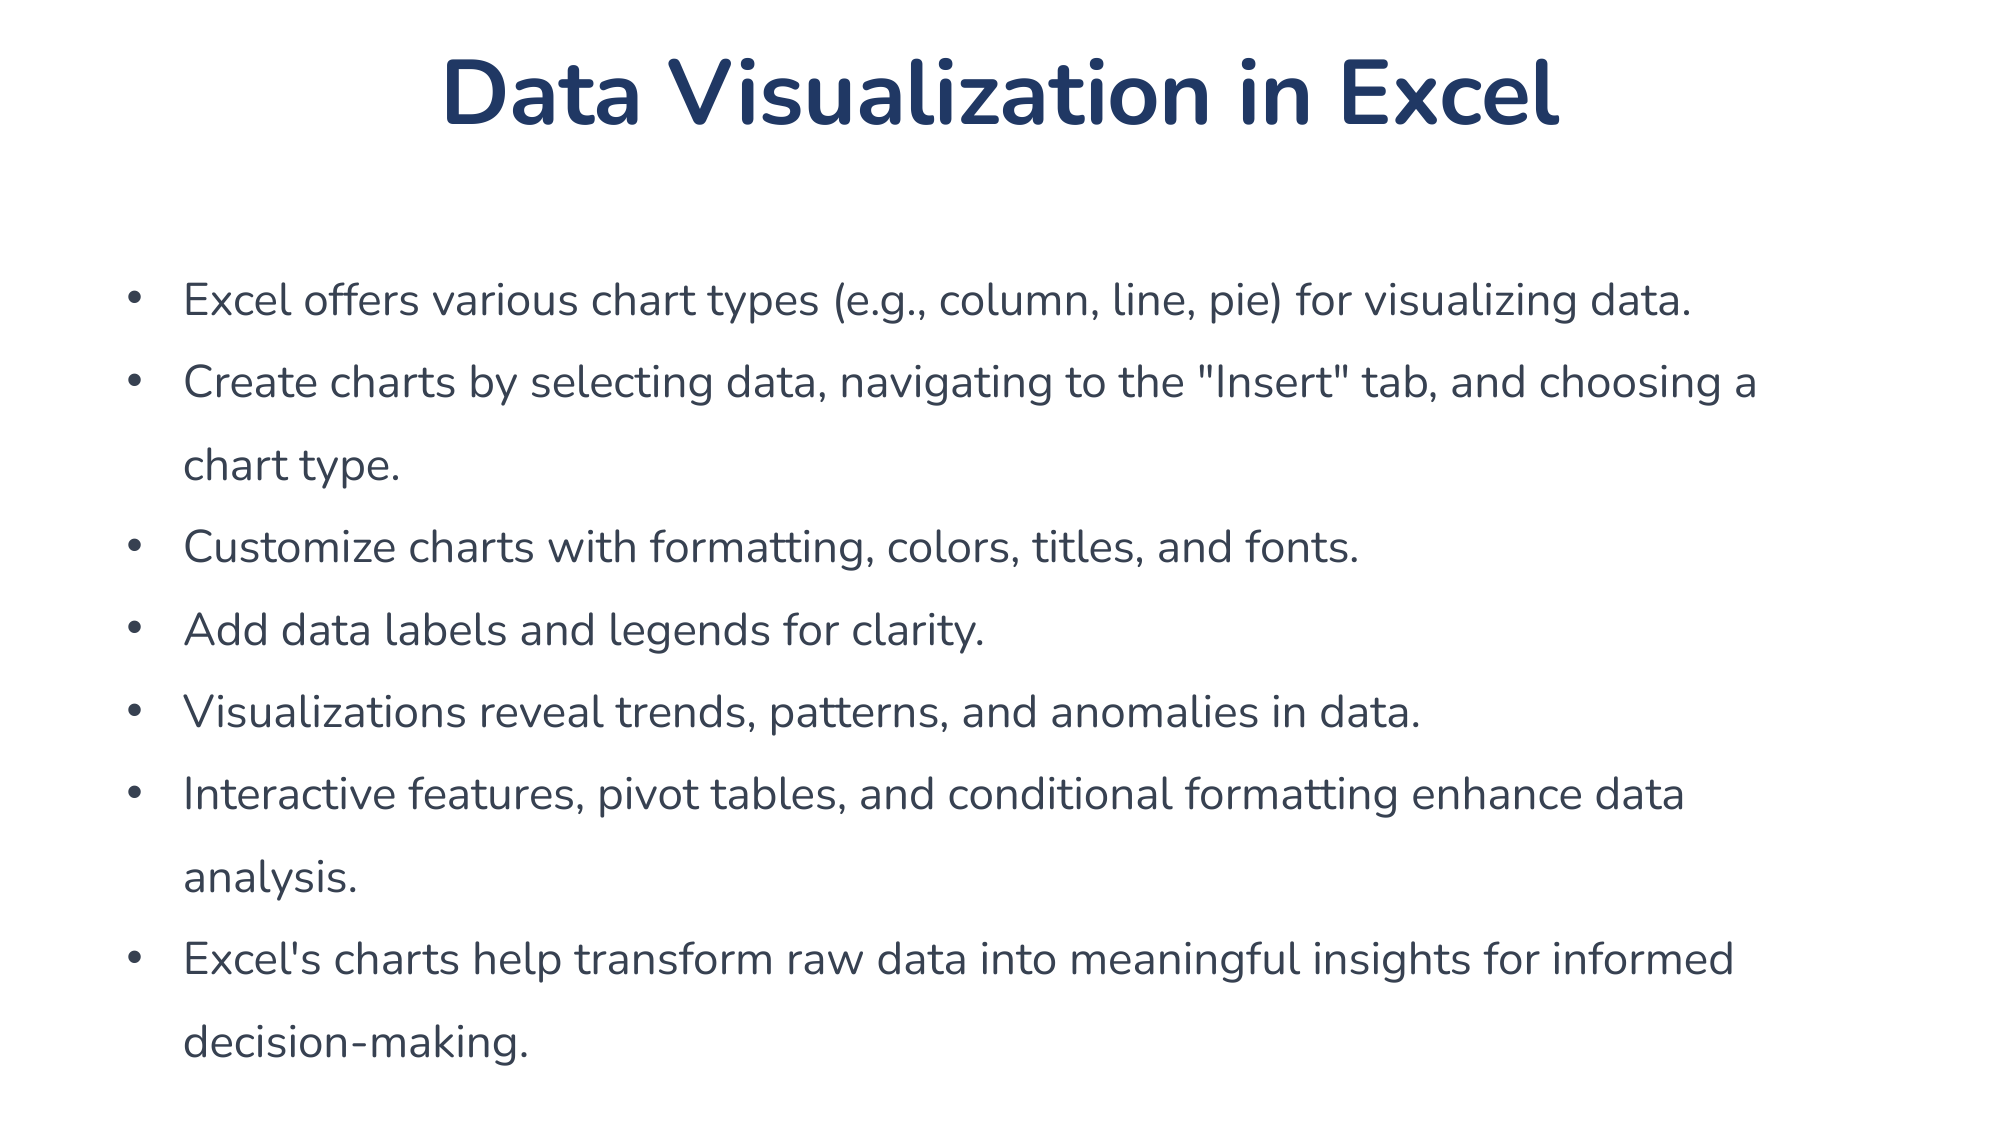

Data Visualization in Excel
Excel offers various chart types (e.g., column, line, pie) for visualizing data.
Create charts by selecting data, navigating to the "Insert" tab, and choosing a chart type.
Customize charts with formatting, colors, titles, and fonts.
Add data labels and legends for clarity.
Visualizations reveal trends, patterns, and anomalies in data.
Interactive features, pivot tables, and conditional formatting enhance data analysis.
Excel's charts help transform raw data into meaningful insights for informed decision-making.